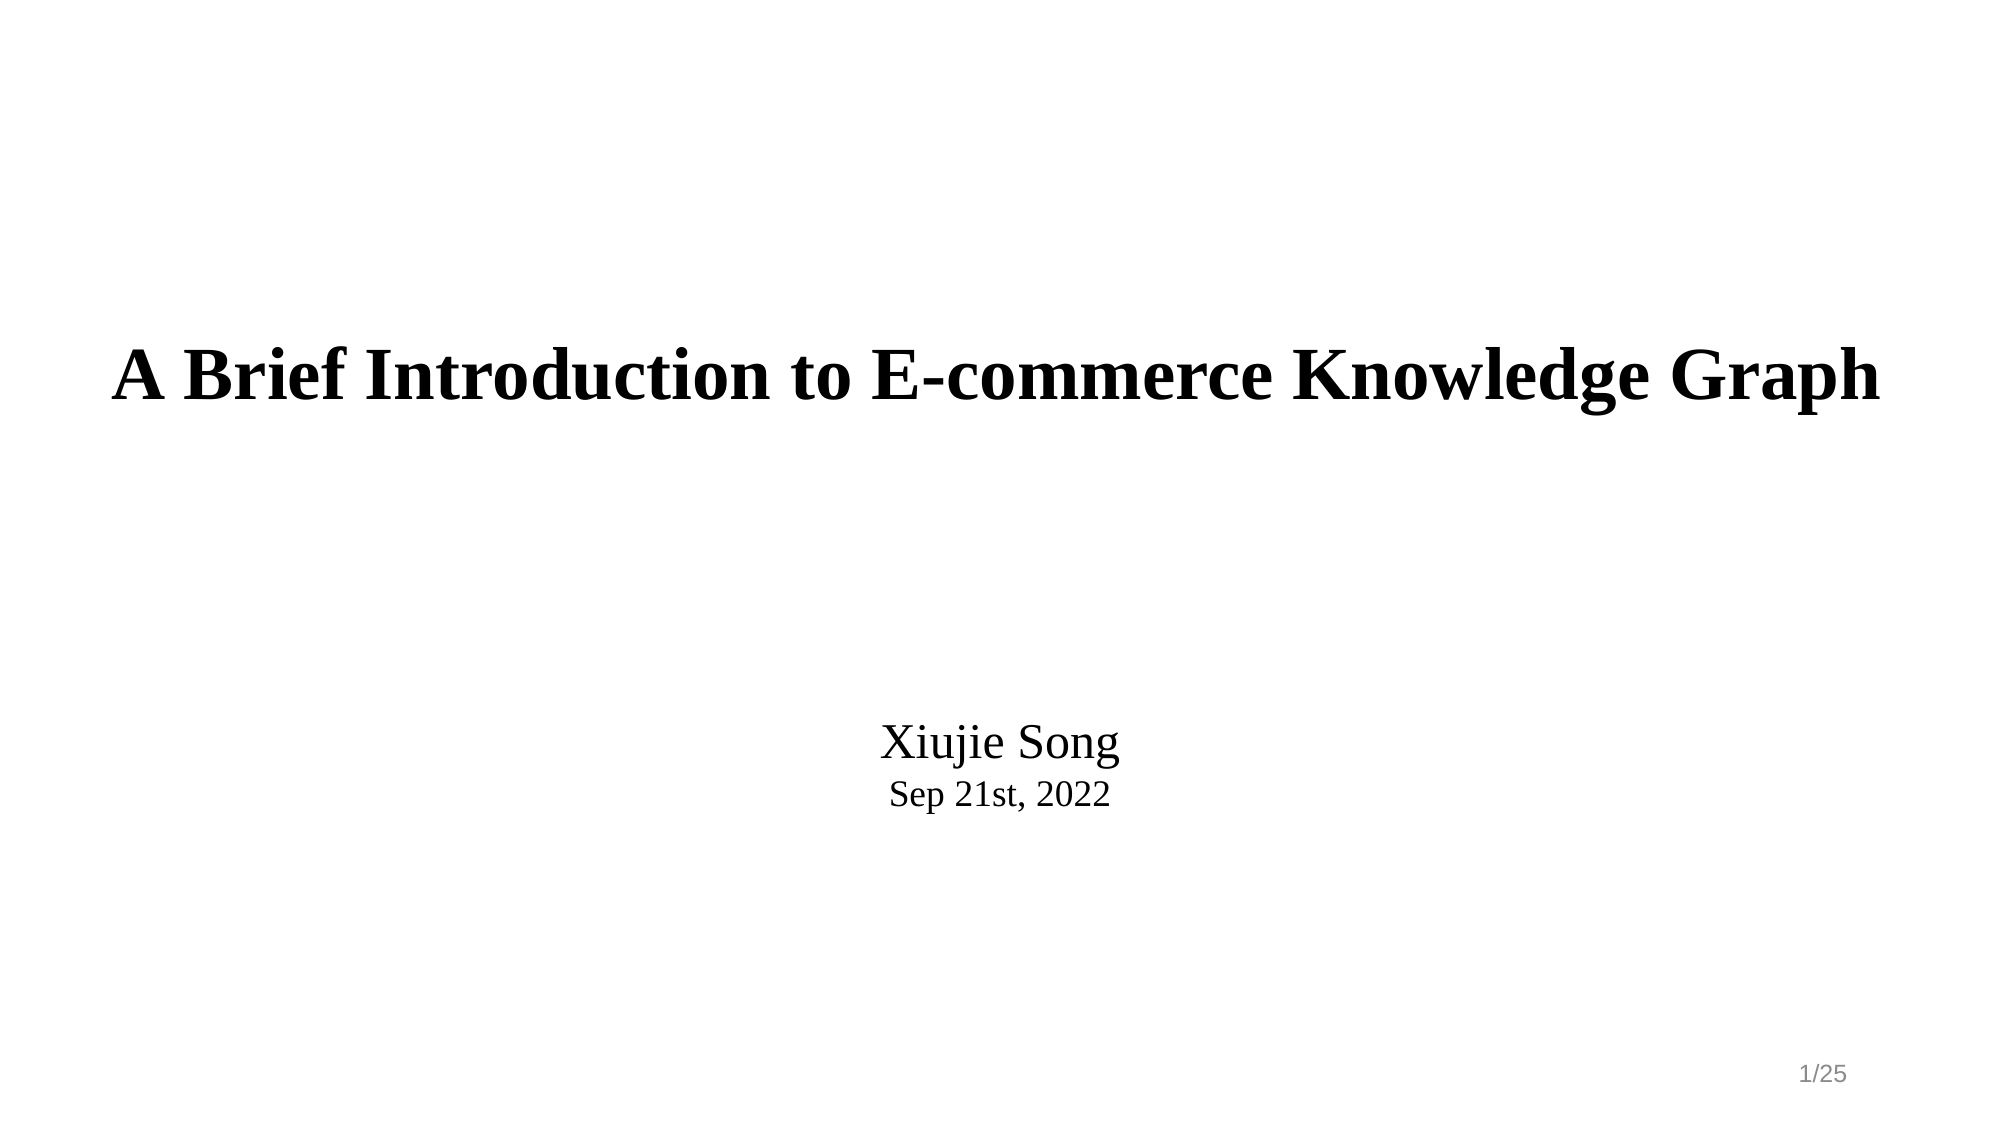

A Brief Introduction to E-commerce Knowledge Graph
Xiujie Song
Sep 21st, 2022
1/25